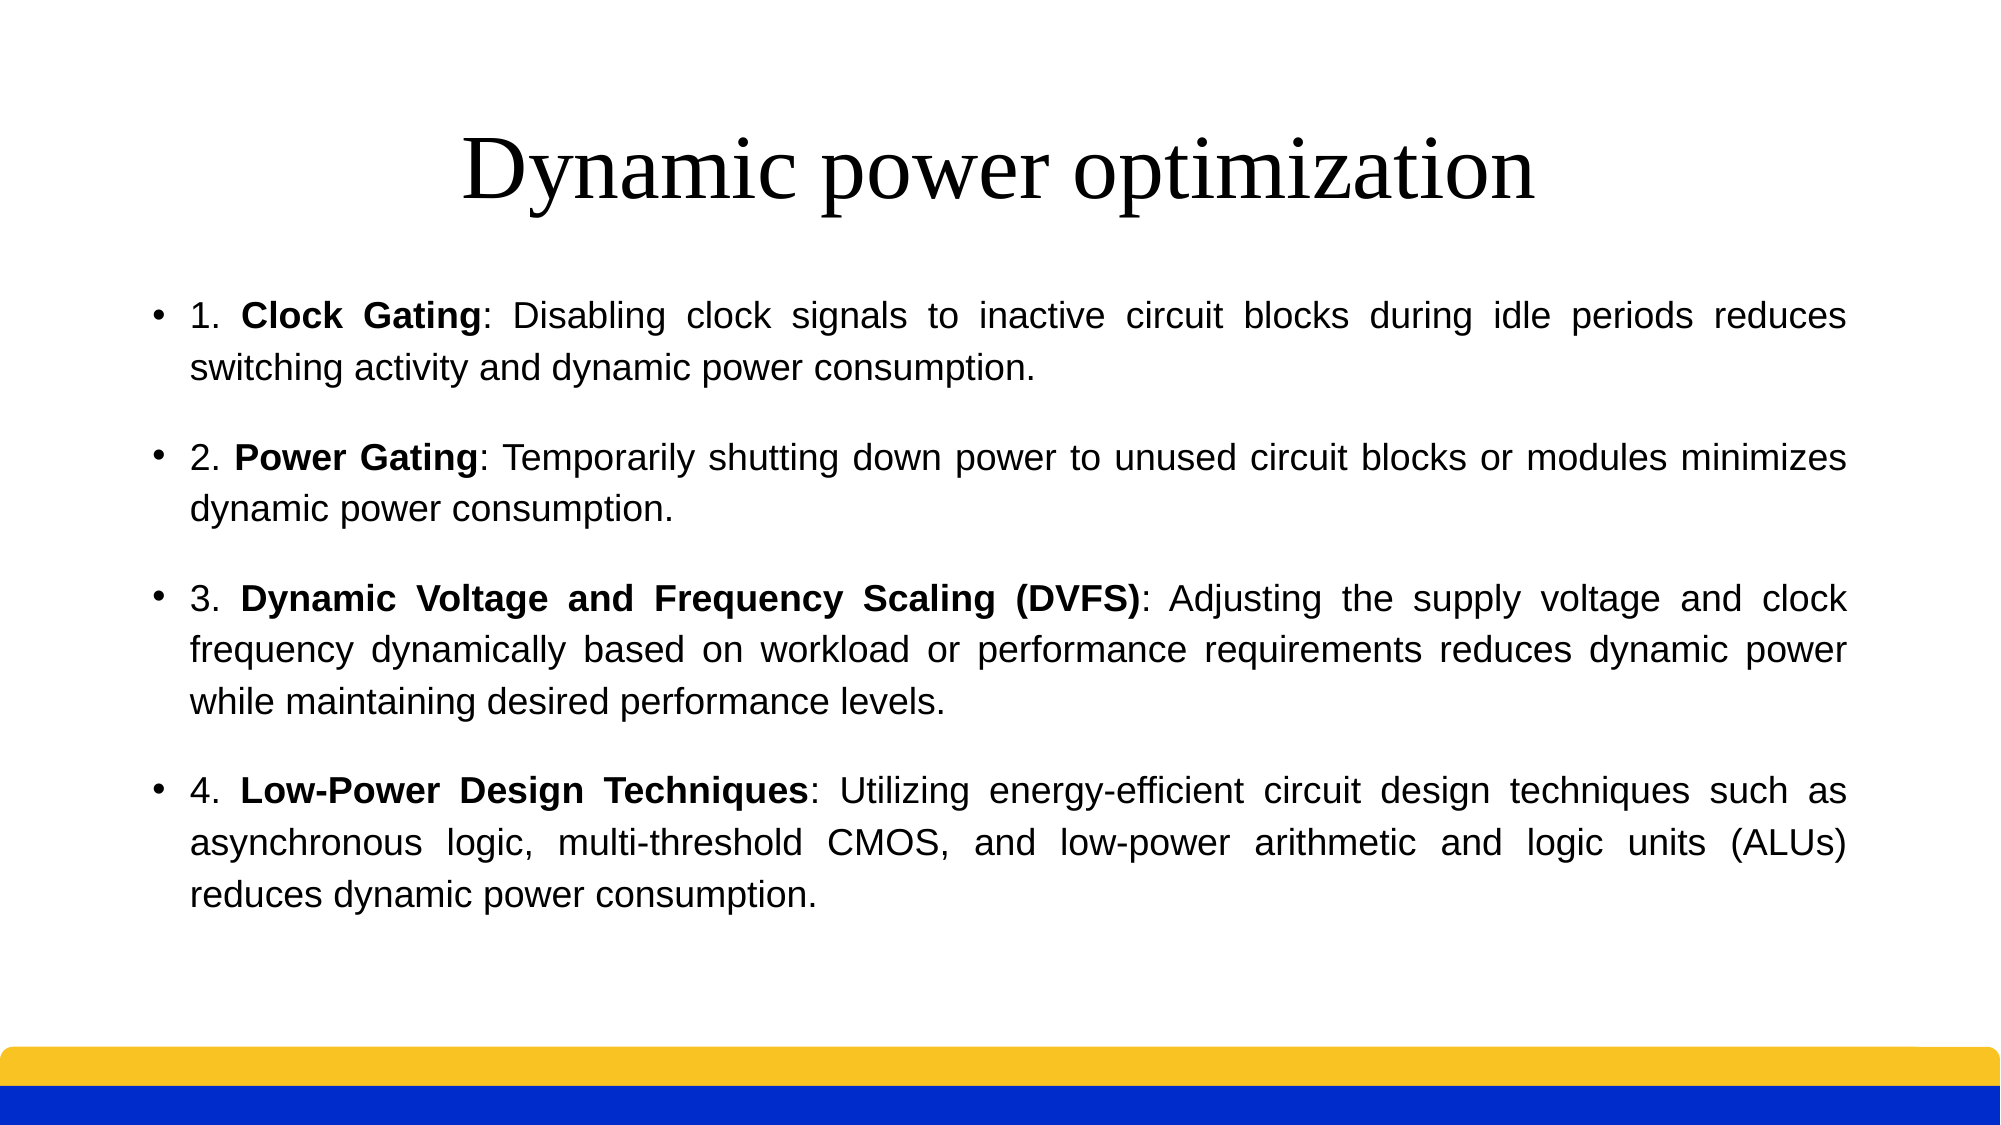

# Dynamic power optimization
1. Clock Gating: Disabling clock signals to inactive circuit blocks during idle periods reduces switching activity and dynamic power consumption.
2. Power Gating: Temporarily shutting down power to unused circuit blocks or modules minimizes dynamic power consumption.
3. Dynamic Voltage and Frequency Scaling (DVFS): Adjusting the supply voltage and clock frequency dynamically based on workload or performance requirements reduces dynamic power while maintaining desired performance levels.
4. Low-Power Design Techniques: Utilizing energy-efficient circuit design techniques such as asynchronous logic, multi-threshold CMOS, and low-power arithmetic and logic units (ALUs) reduces dynamic power consumption.

14